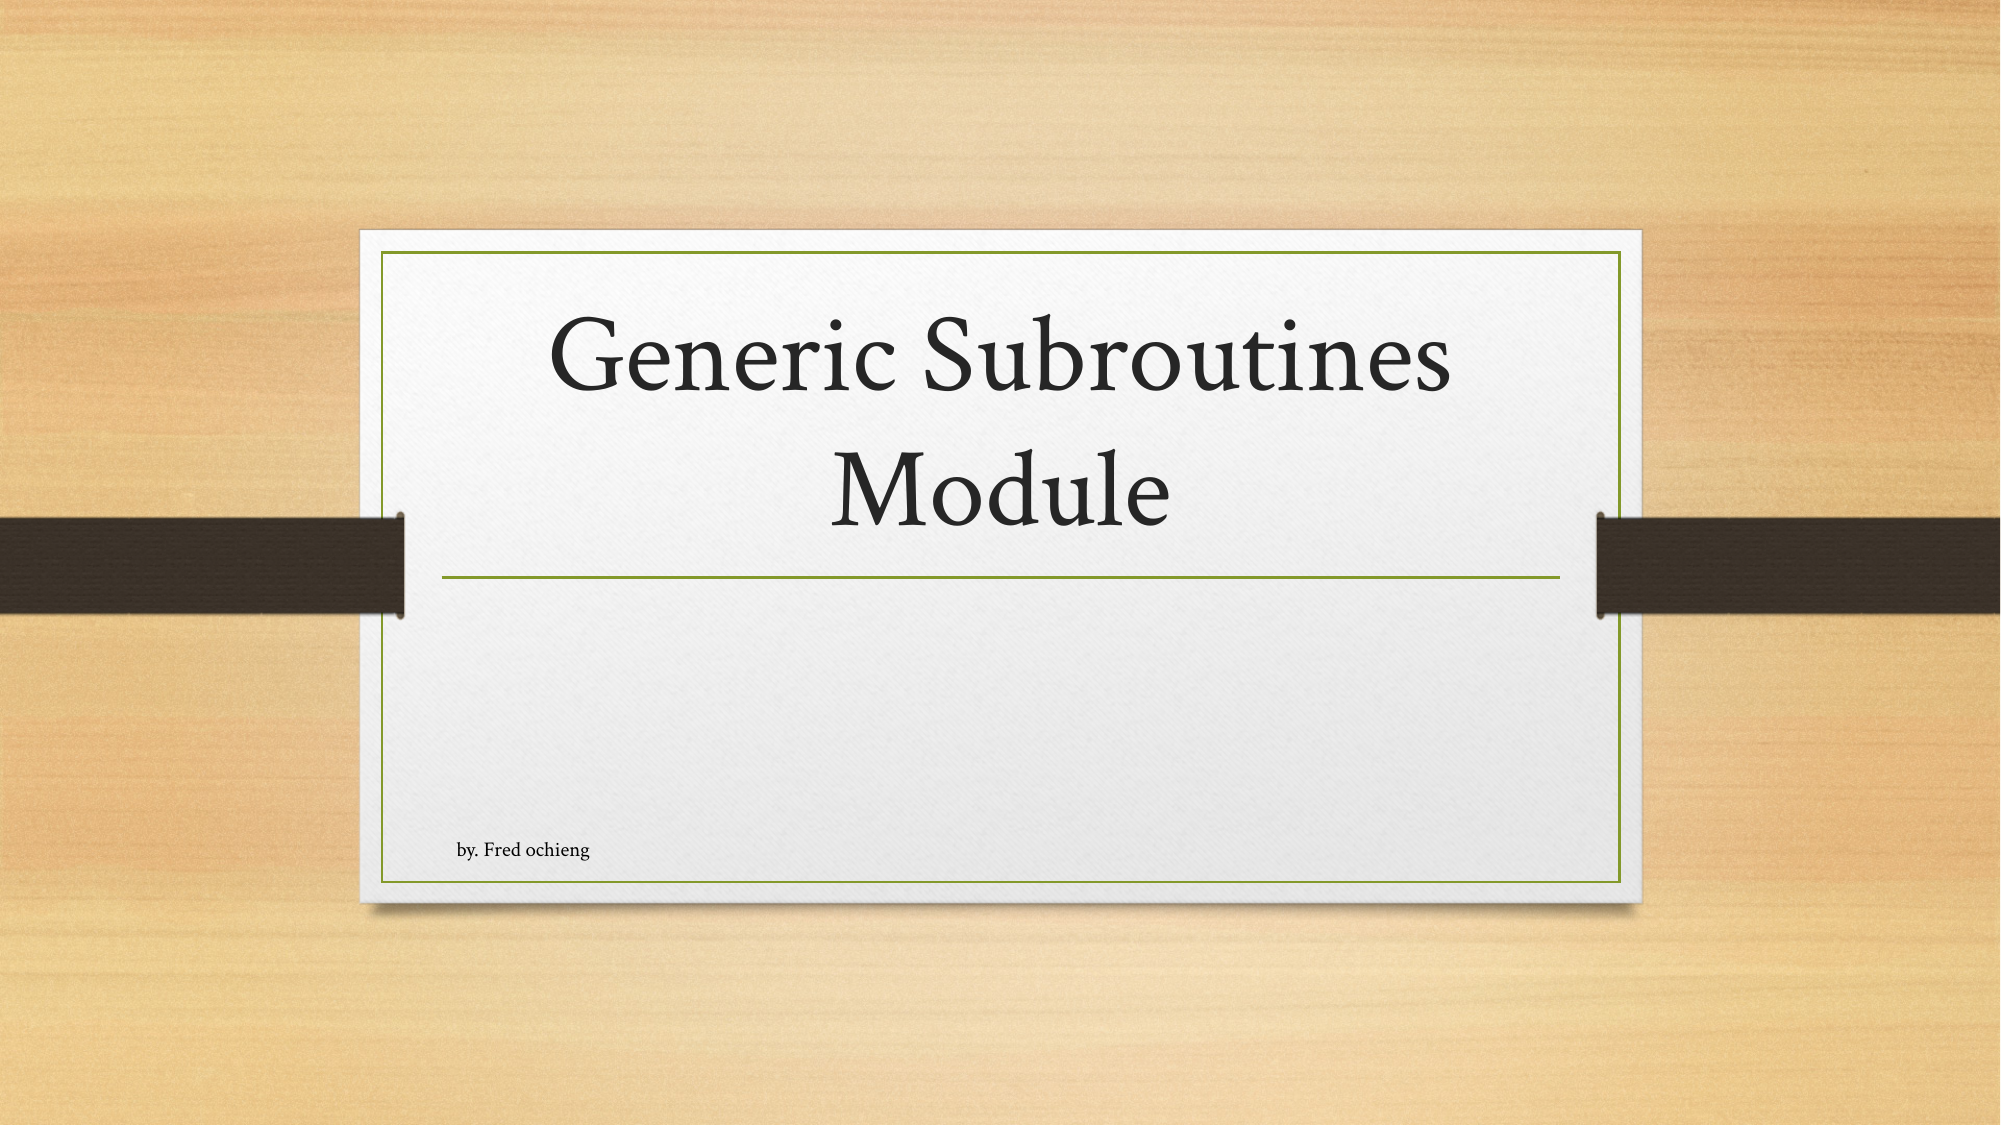

# Generic Subroutines Module

by. Fred ochieng